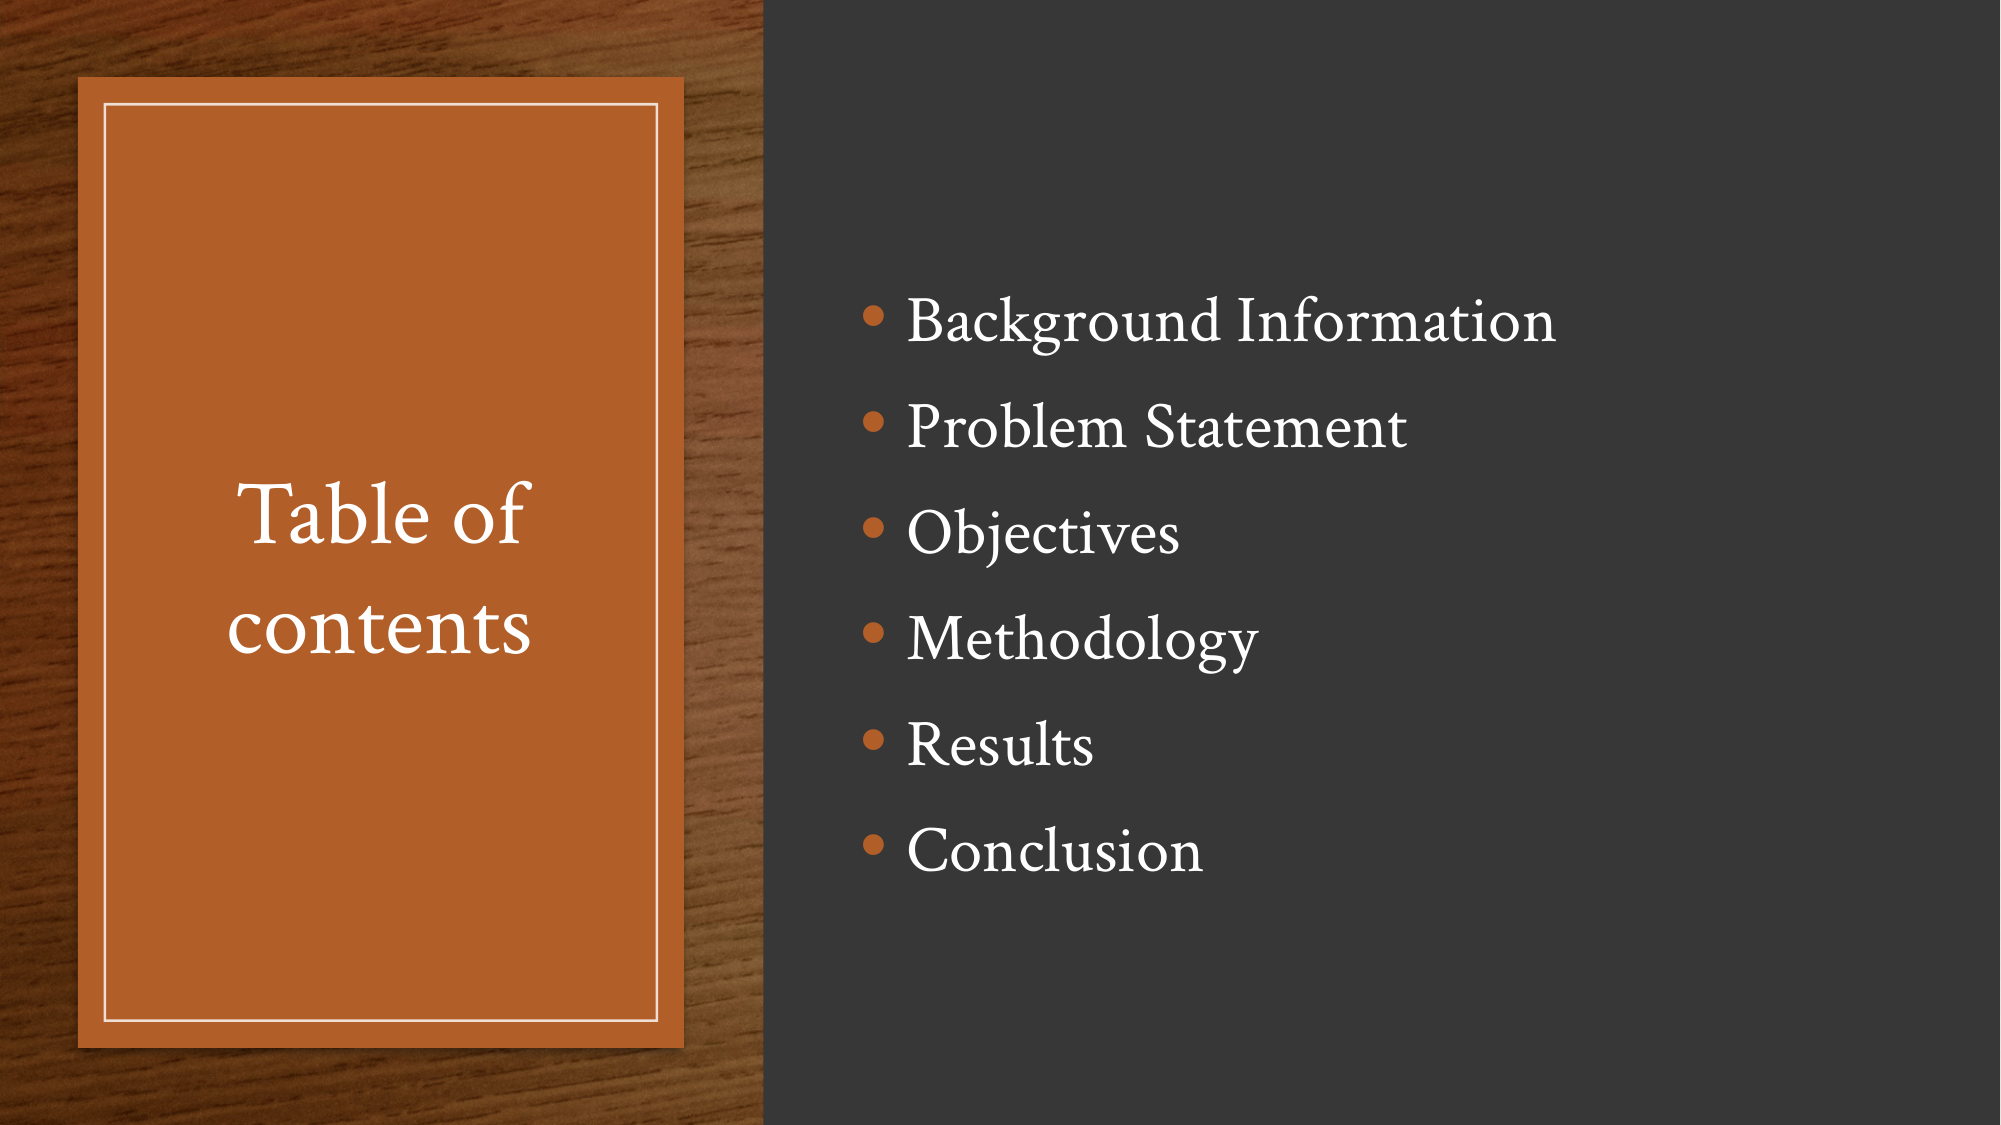

# Table of contents

Background Information
Problem Statement
Objectives
Methodology
Results
Conclusion